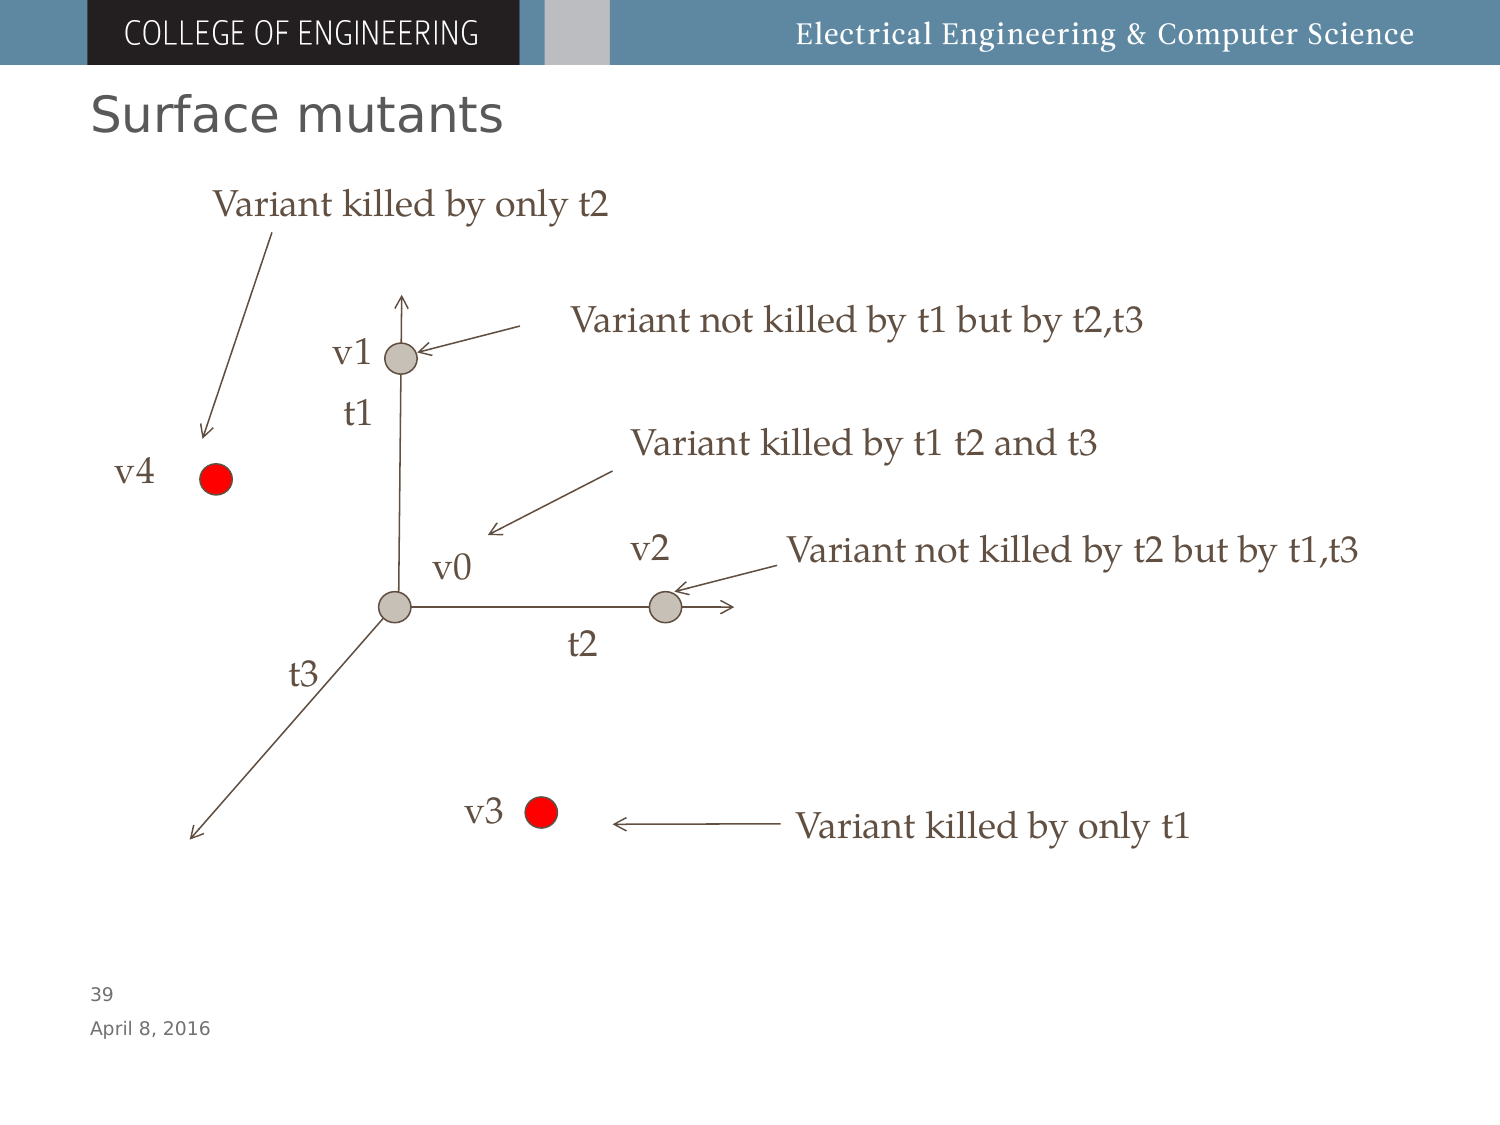

# Surface mutants
Variant killed by only t2
Variant not killed by t1 but by t2,t3

t1
Variant killed by t1 t2 and t3
Variant not killed by t2 but by t1,t3

t2
v1
v2
v0
t3
v3
Variant killed by only t1

v4

39
April 8, 2016